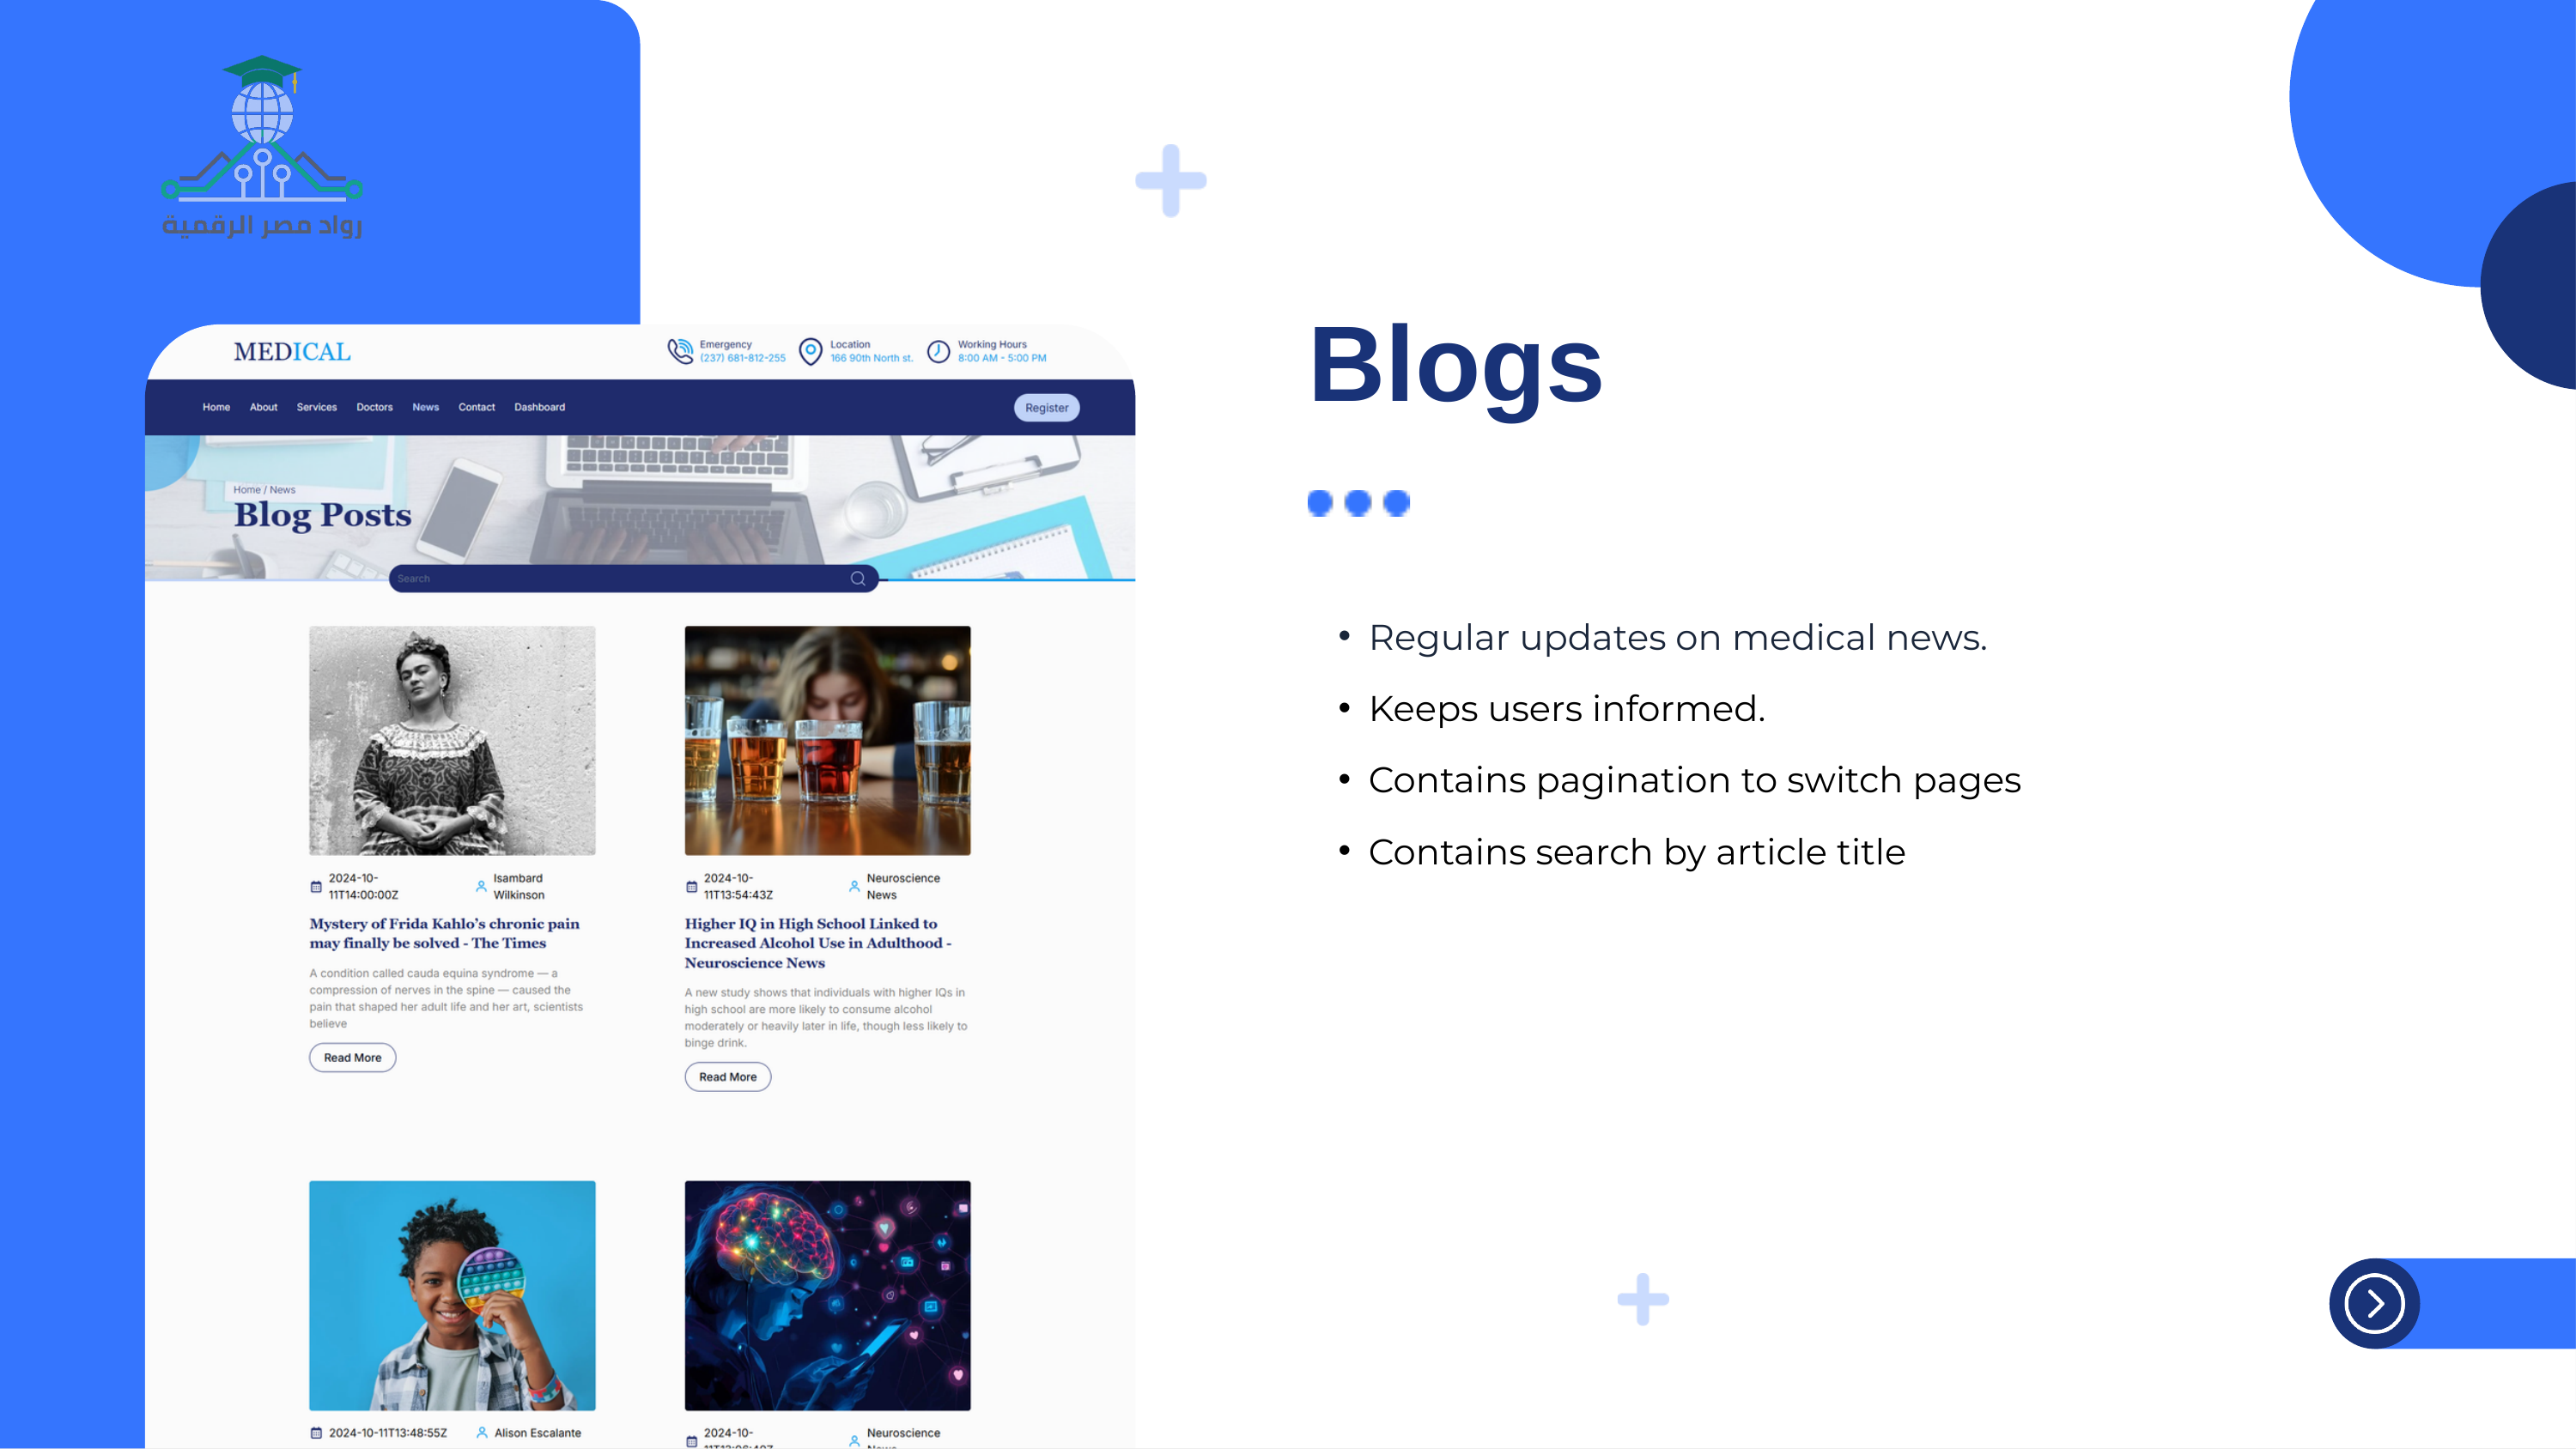

Blogs

Regular updates on medical news.
Keeps users informed.
Contains pagination to switch pages
Contains search by article title